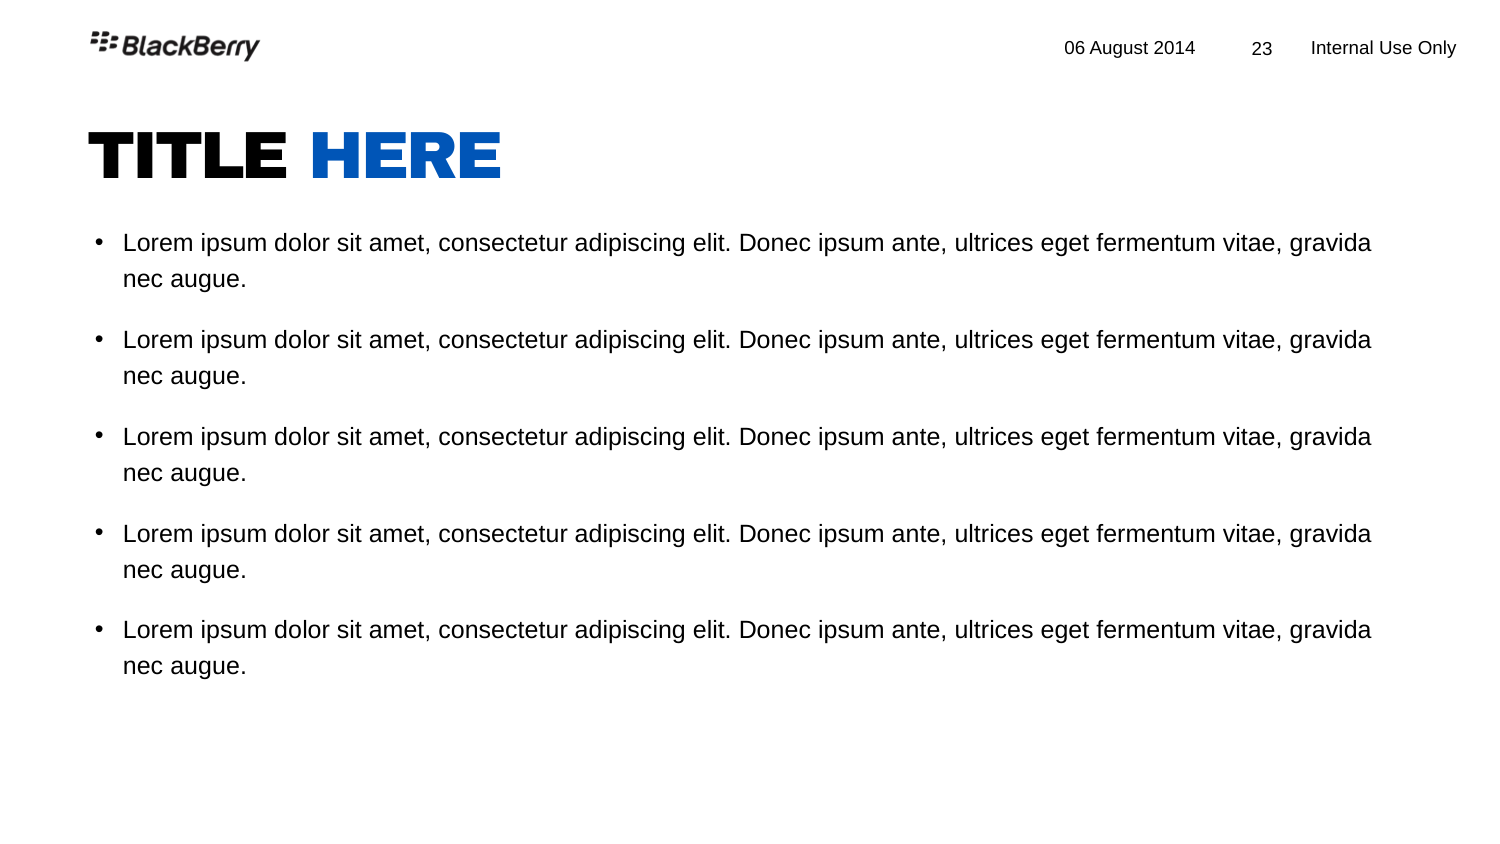

TITLE HERE
TITLE
HERE
Lorem ipsum dolor sit amet, consectetur adipiscing elit. Donec ipsum ante, ultrices eget fermentum vitae, gravida nec augue.
Lorem ipsum dolor sit amet, consectetur adipiscing elit. Donec ipsum ante, ultrices eget fermentum vitae, gravida nec augue.
Lorem ipsum dolor sit amet, consectetur adipiscing elit. Donec ipsum ante, ultrices eget fermentum vitae, gravida nec augue.
Lorem ipsum dolor sit amet, consectetur adipiscing elit. Donec ipsum ante, ultrices eget fermentum vitae, gravida nec augue.
Lorem ipsum dolor sit amet, consectetur adipiscing elit. Donec ipsum ante, ultrices eget fermentum vitae, gravida nec augue.